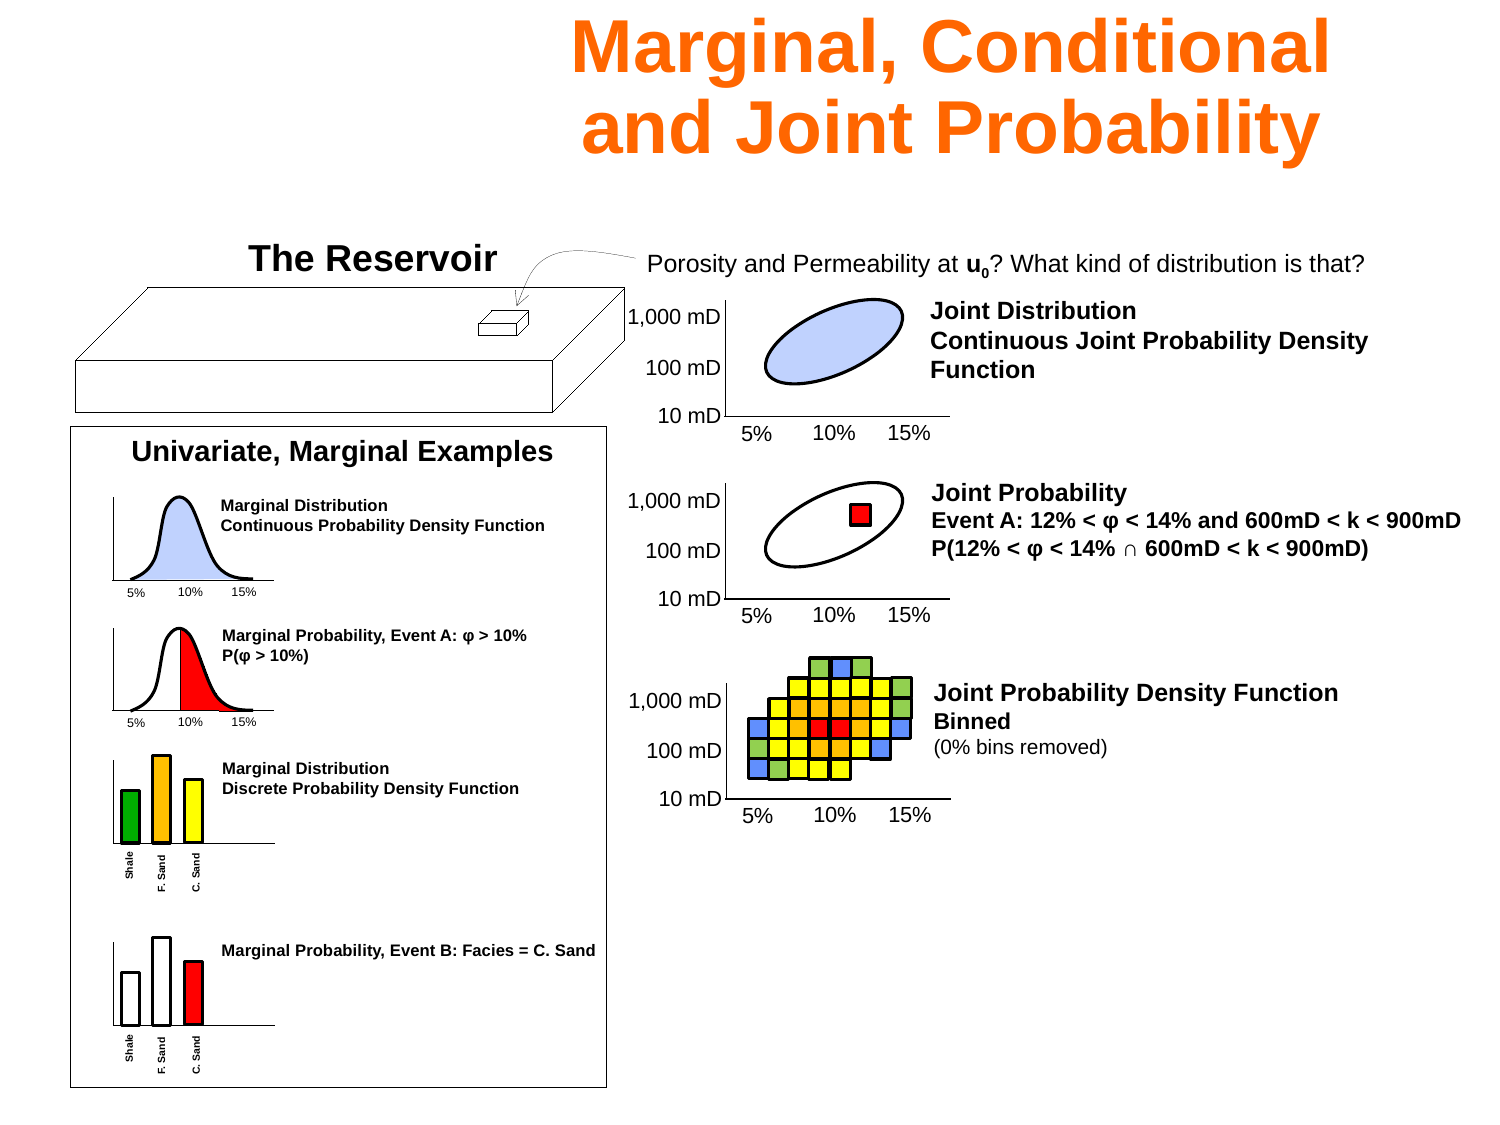

Marginal, Conditional and Joint Probability
The Reservoir
Porosity and Permeability at u0? What kind of distribution is that?

Joint Distribution
Continuous Joint Probability Density Function
1,000 mD

100 mD
10 mD
15%
10%
5%

Univariate, Marginal Examples

Joint Probability
Event A: 12% < φ < 14% and 600mD < k < 900mD
P(12% < φ < 14% ∩ 600mD < k < 900mD)

100 mD
10 mD
15%
10%
5%
1,000 mD
Marginal Distribution
Continuous Probability Density Function

15%
10%
5%
Marginal Probability, Event A: φ > 10%
P(φ > 10%)

15%
10%
5%
Marginal Distribution
Discrete Probability Density Function

Shale
C. Sand
F. Sand
Marginal Probability, Event B: Facies = C. Sand

Shale
C. Sand
F. Sand

Joint Probability Density Function
Binned
(0% bins removed)

100 mD

10 mD
15%
10%
5%
1,000 mD